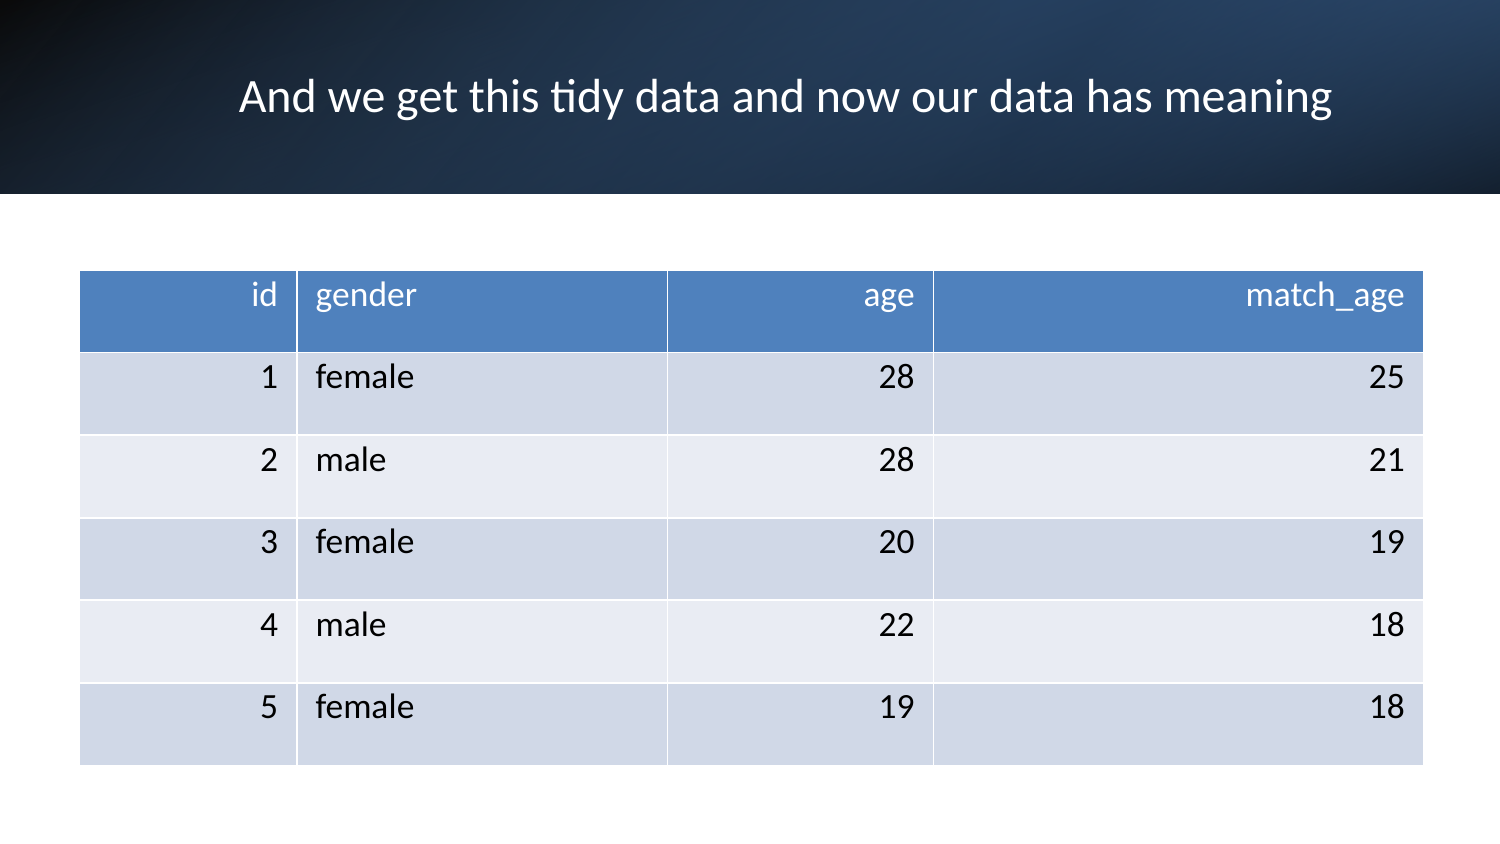

# And we get this tidy data and now our data has meaning
| id | gender | age | match\_age |
| --- | --- | --- | --- |
| 1 | female | 28 | 25 |
| 2 | male | 28 | 21 |
| 3 | female | 20 | 19 |
| 4 | male | 22 | 18 |
| 5 | female | 19 | 18 |